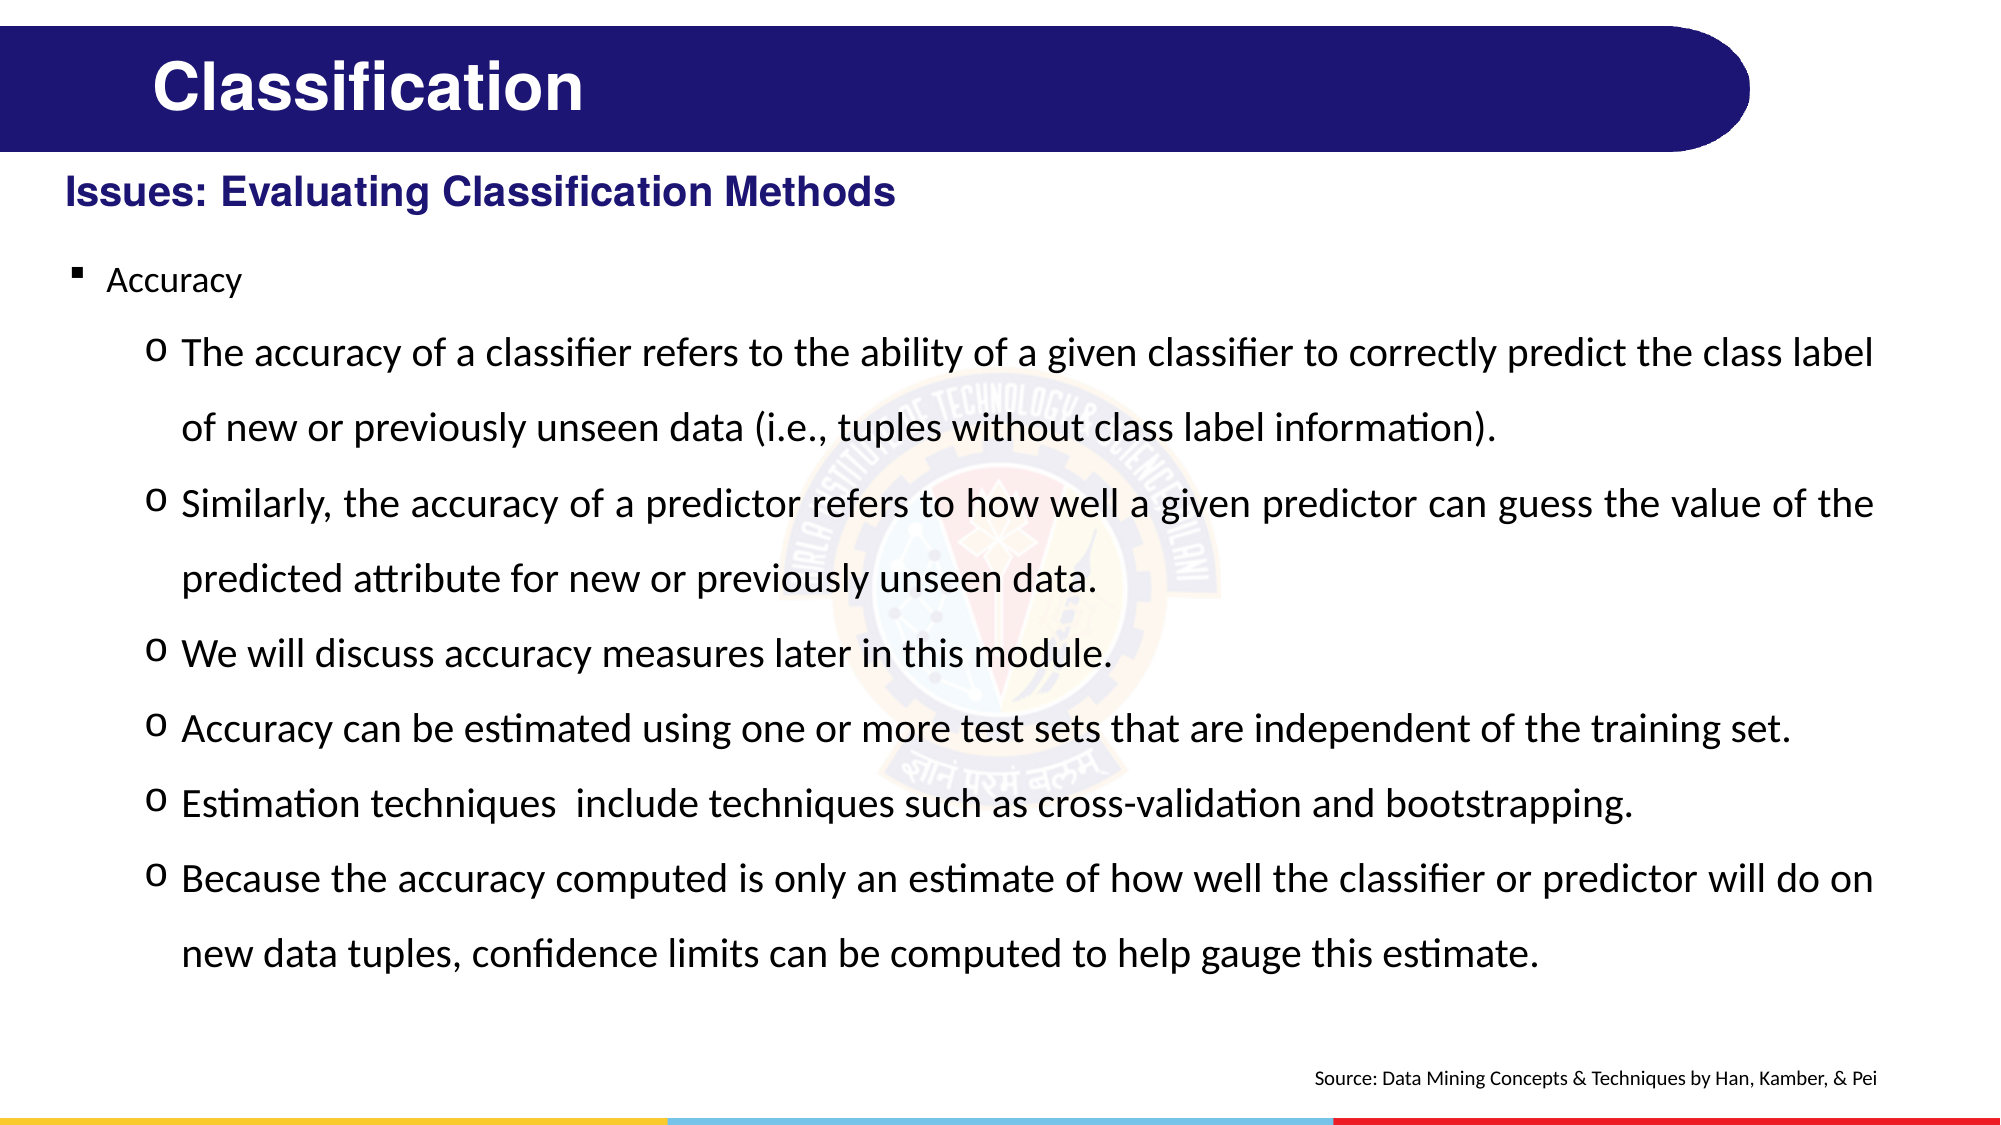

# Classification
Issues: Evaluating Classification Methods
Accuracy
The accuracy of a classifier refers to the ability of a given classifier to correctly predict the class label of new or previously unseen data (i.e., tuples without class label information).
Similarly, the accuracy of a predictor refers to how well a given predictor can guess the value of the predicted attribute for new or previously unseen data.
We will discuss accuracy measures later in this module.
Accuracy can be estimated using one or more test sets that are independent of the training set.
Estimation techniques  include techniques such as cross-validation and bootstrapping.
Because the accuracy computed is only an estimate of how well the classifier or predictor will do on new data tuples, confidence limits can be computed to help gauge this estimate.
Source: Data Mining Concepts & Techniques by Han, Kamber, & Pei